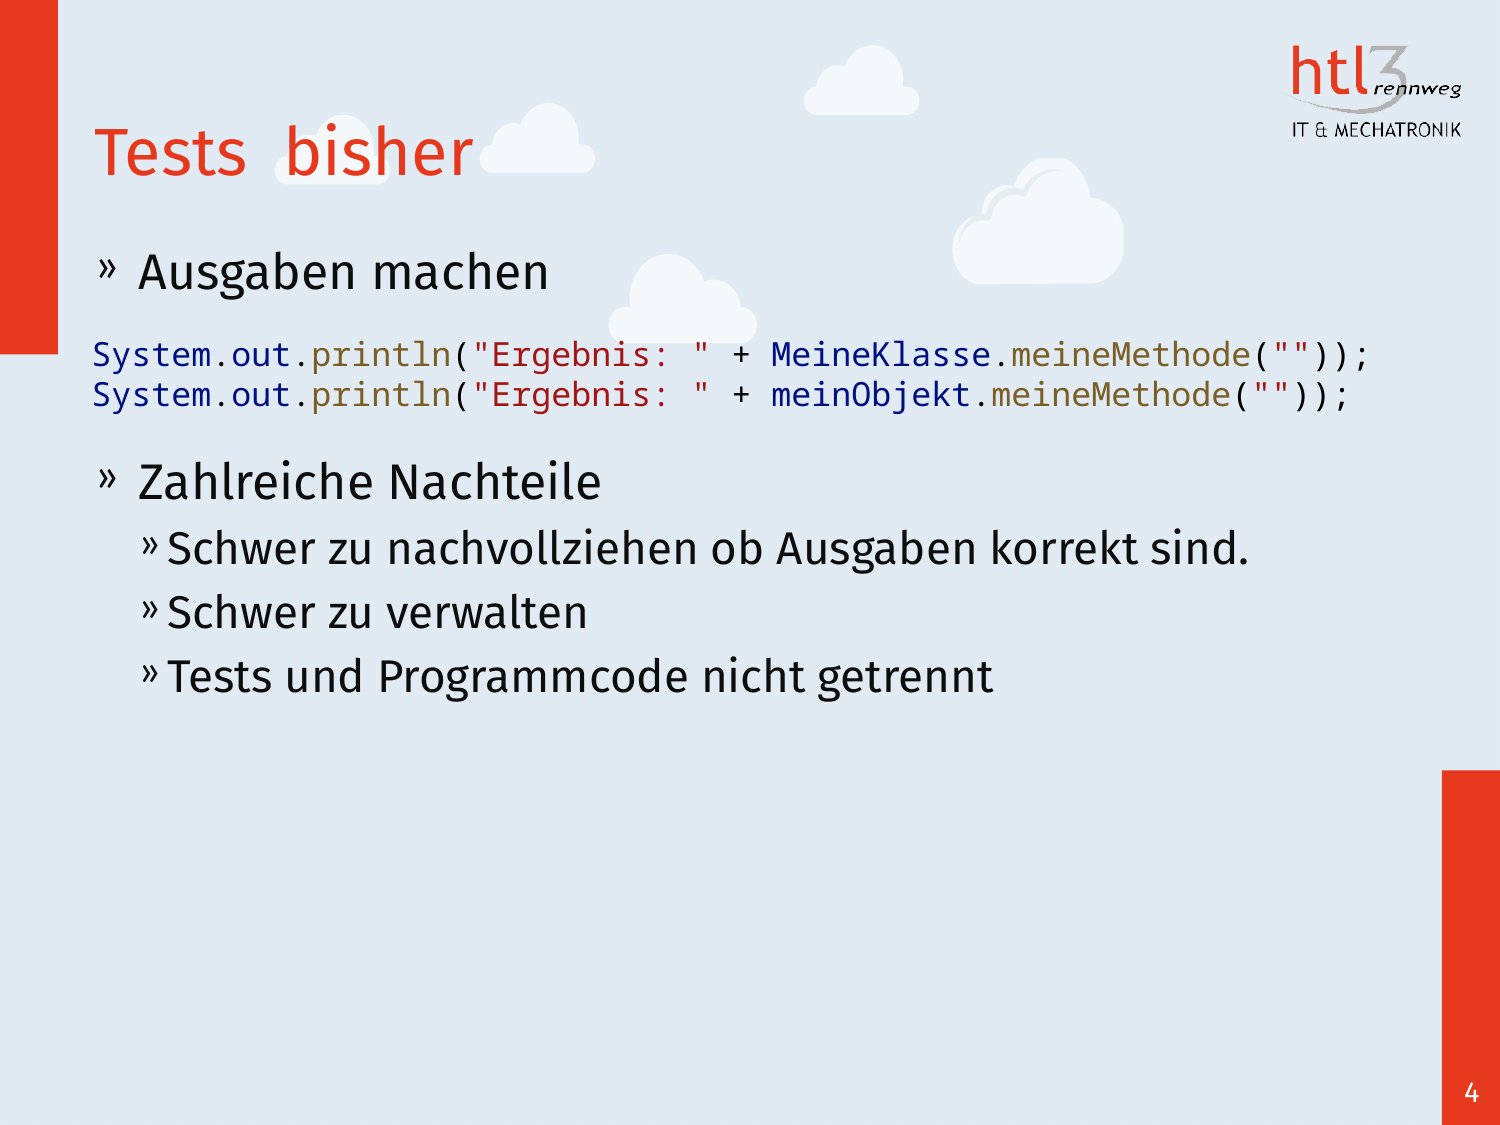

# Tests  bisher
Ausgaben machen

Zahlreiche Nachteile
Schwer zu nachvollziehen ob Ausgaben korrekt sind.
Schwer zu verwalten
Tests und Programmcode nicht getrennt
System.out.println("Ergebnis: " + MeineKlasse.meineMethode(""));
System.out.println("Ergebnis: " + meinObjekt.meineMethode(""));